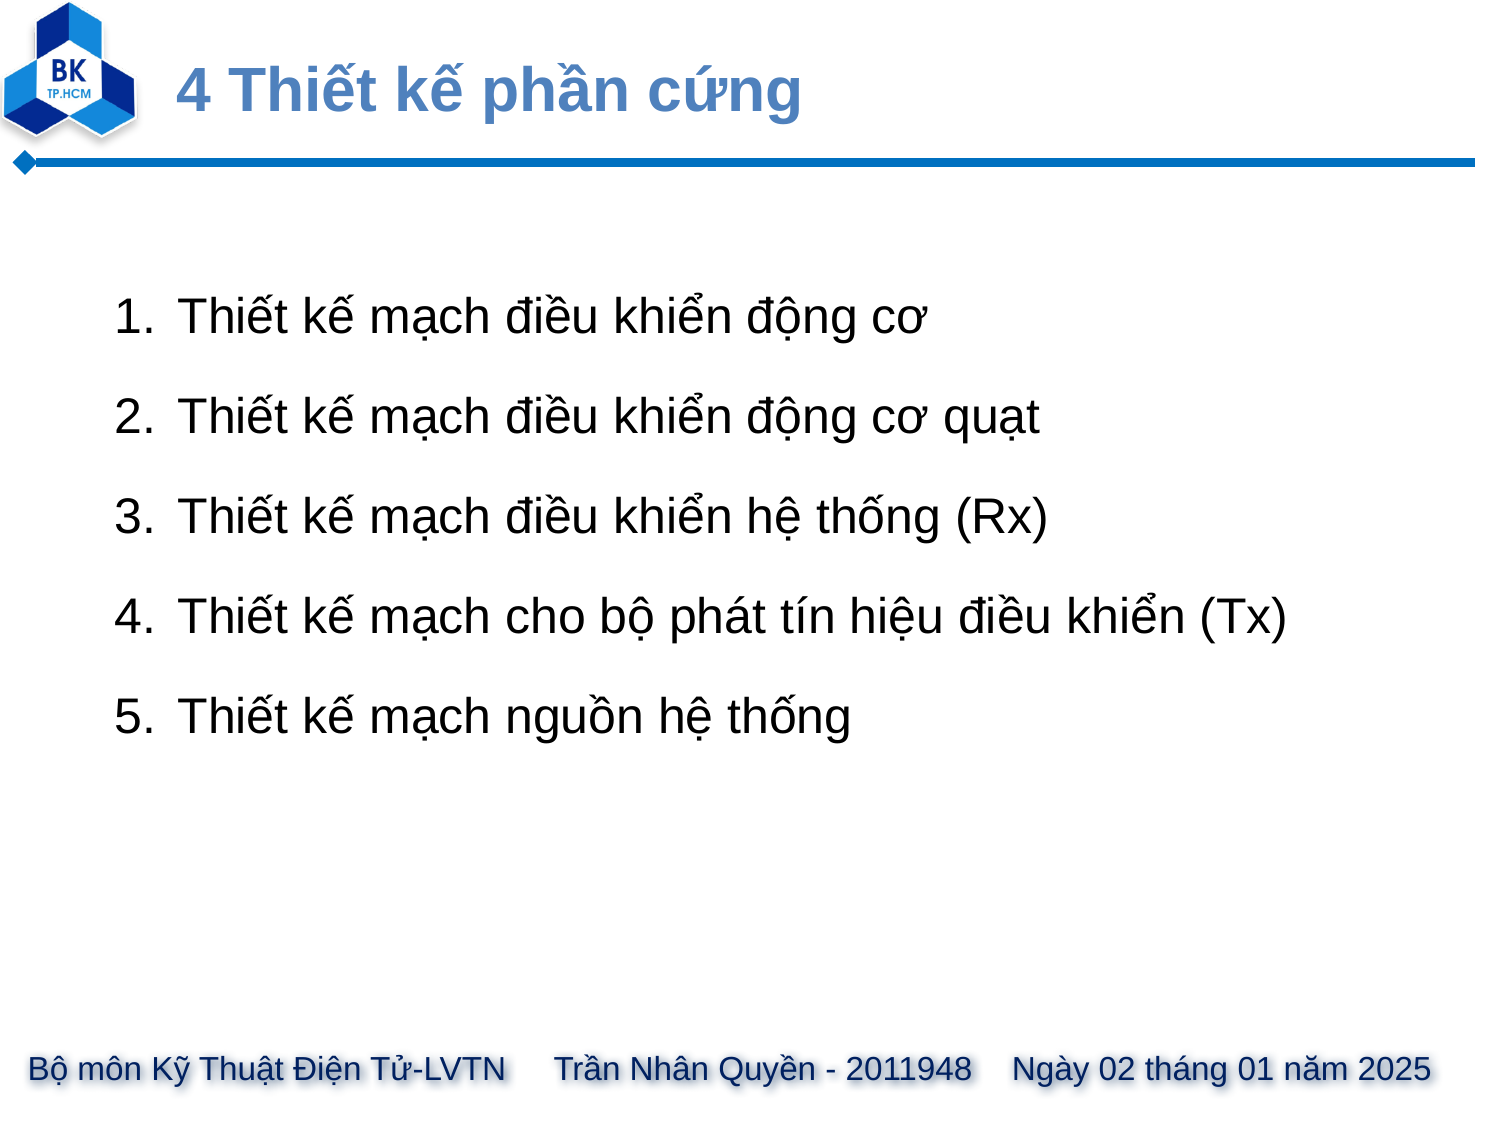

4 Thiết kế phần cứng
Thiết kế mạch điều khiển động cơ
Thiết kế mạch điều khiển động cơ quạt
Thiết kế mạch điều khiển hệ thống (Rx)
Thiết kế mạch cho bộ phát tín hiệu điều khiển (Tx)
Thiết kế mạch nguồn hệ thống